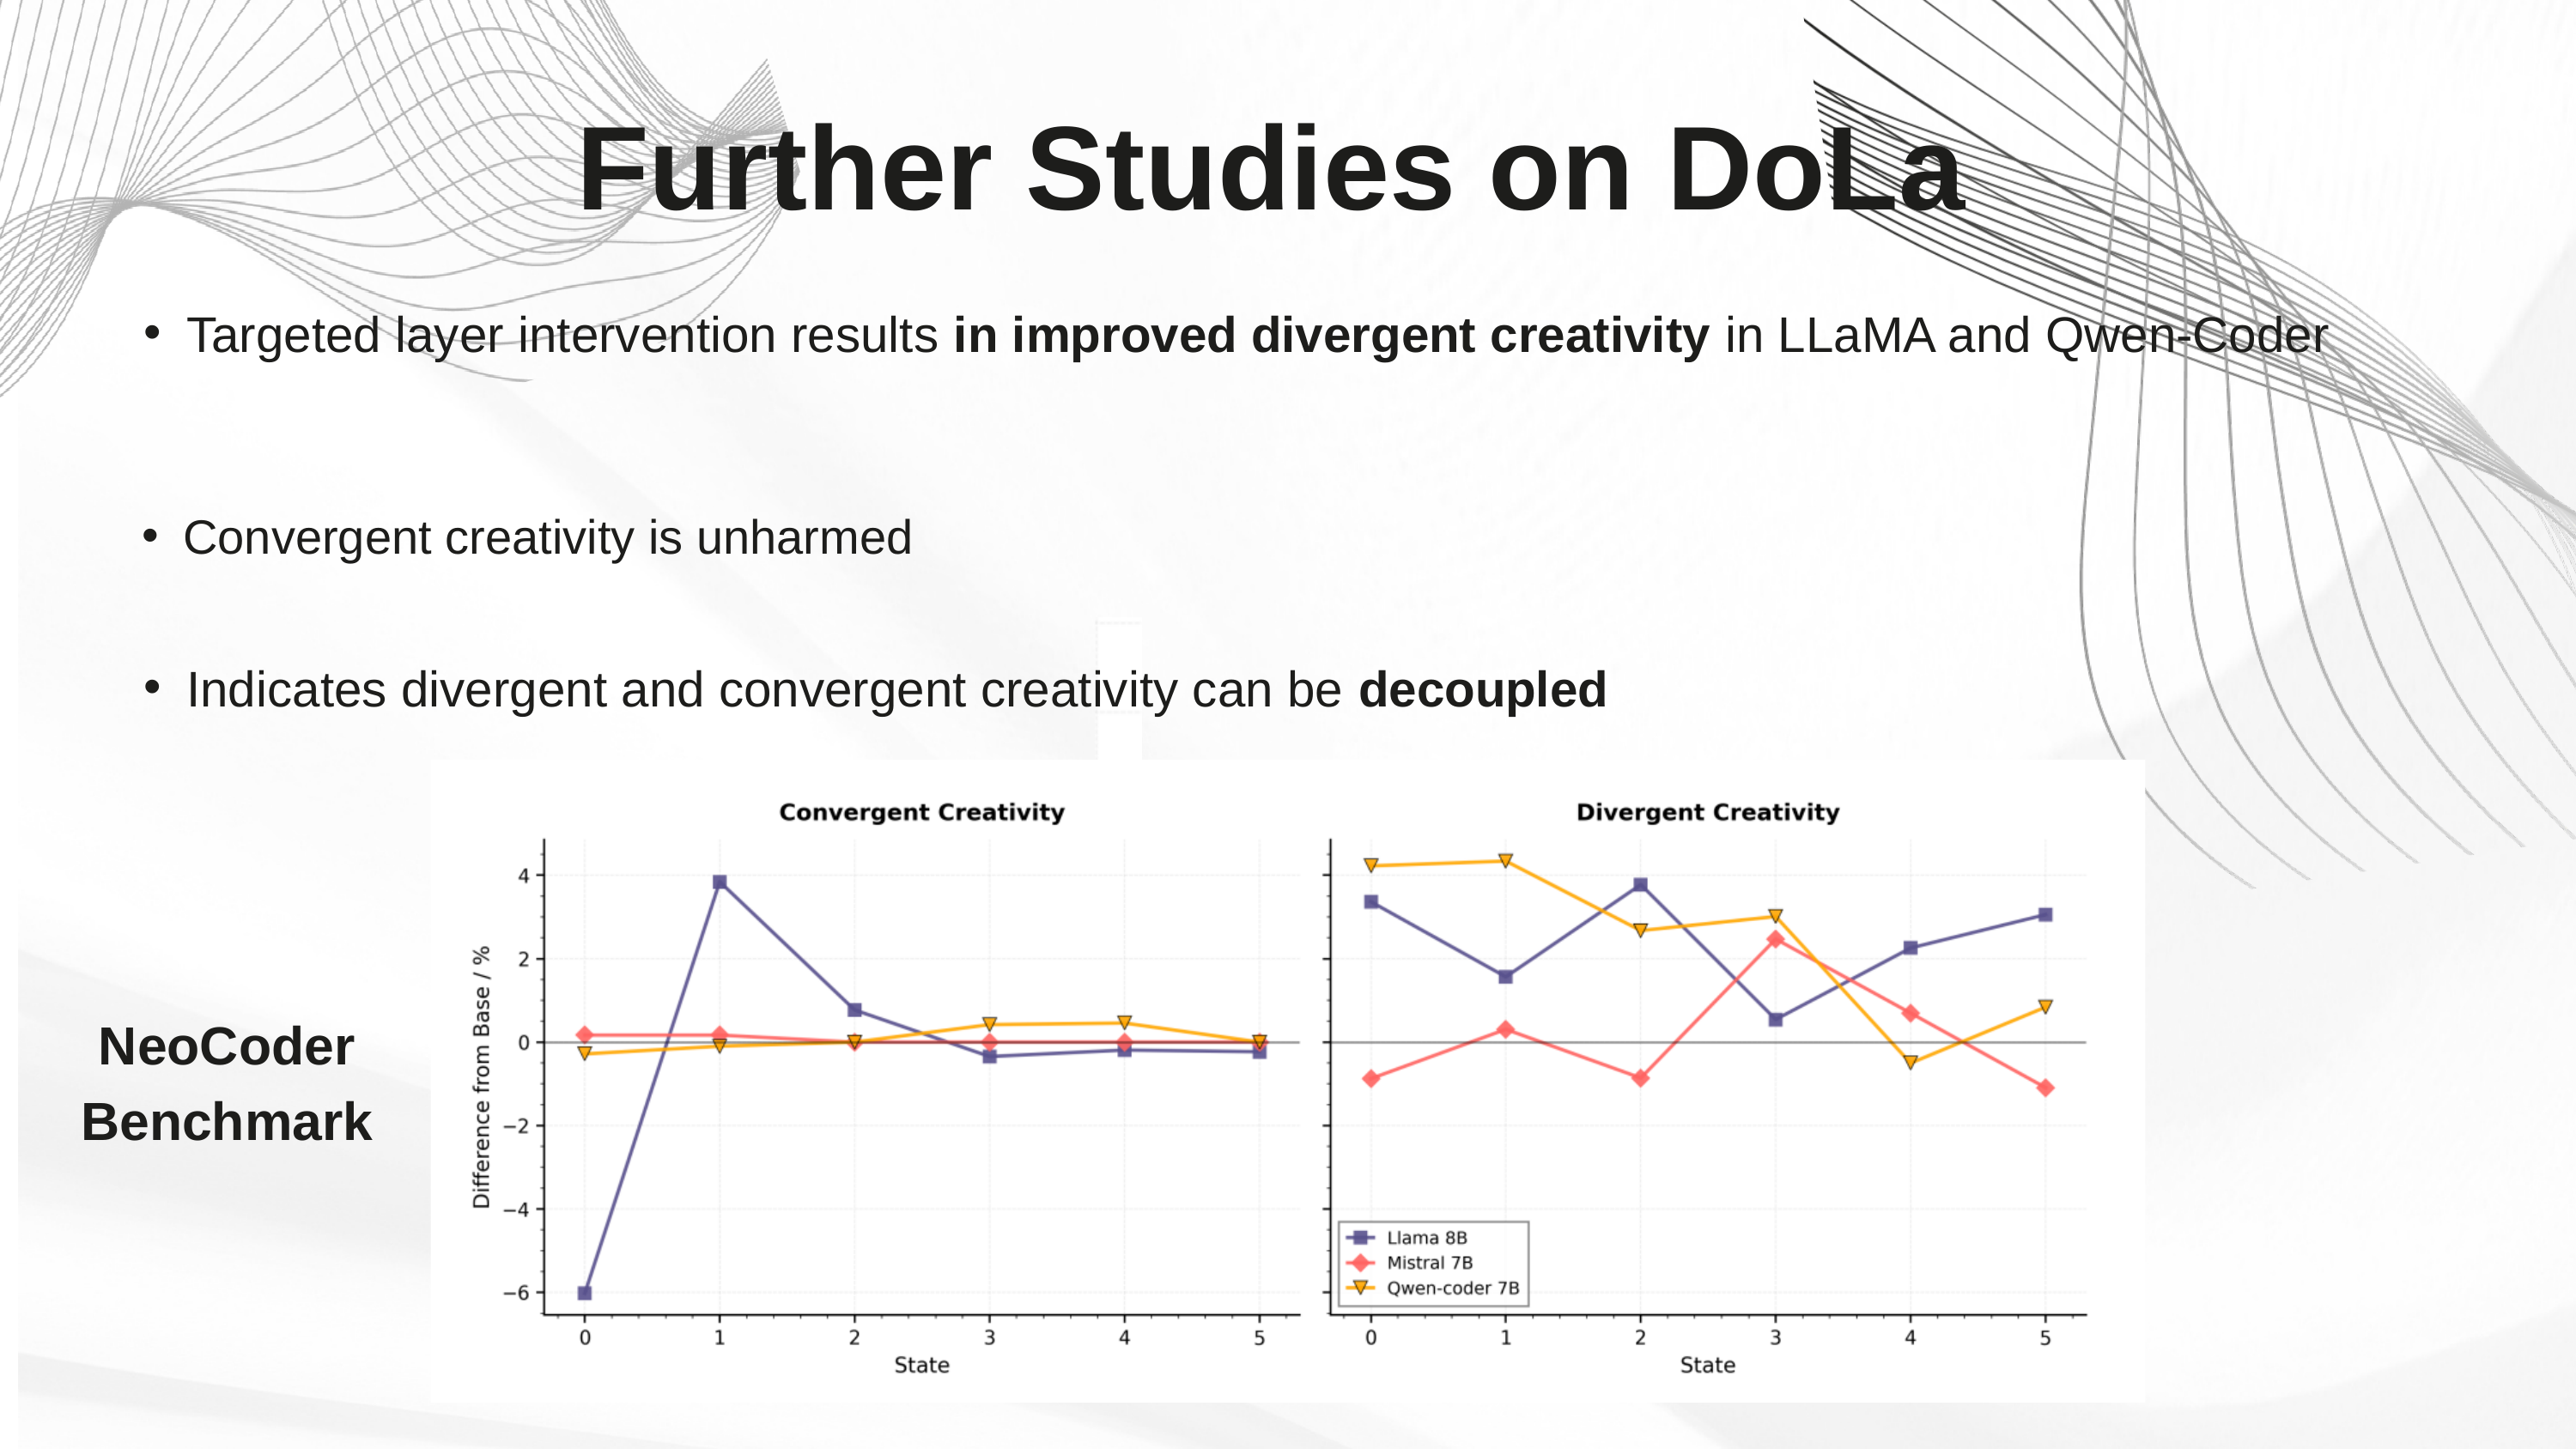

Further Studies on DoLa

Targeted layer intervention results in improved divergent creativity in LLaMA and Qwen-Coder

Convergent creativity is unharmed

Indicates divergent and convergent creativity can be decoupled

NeoCoder Benchmark